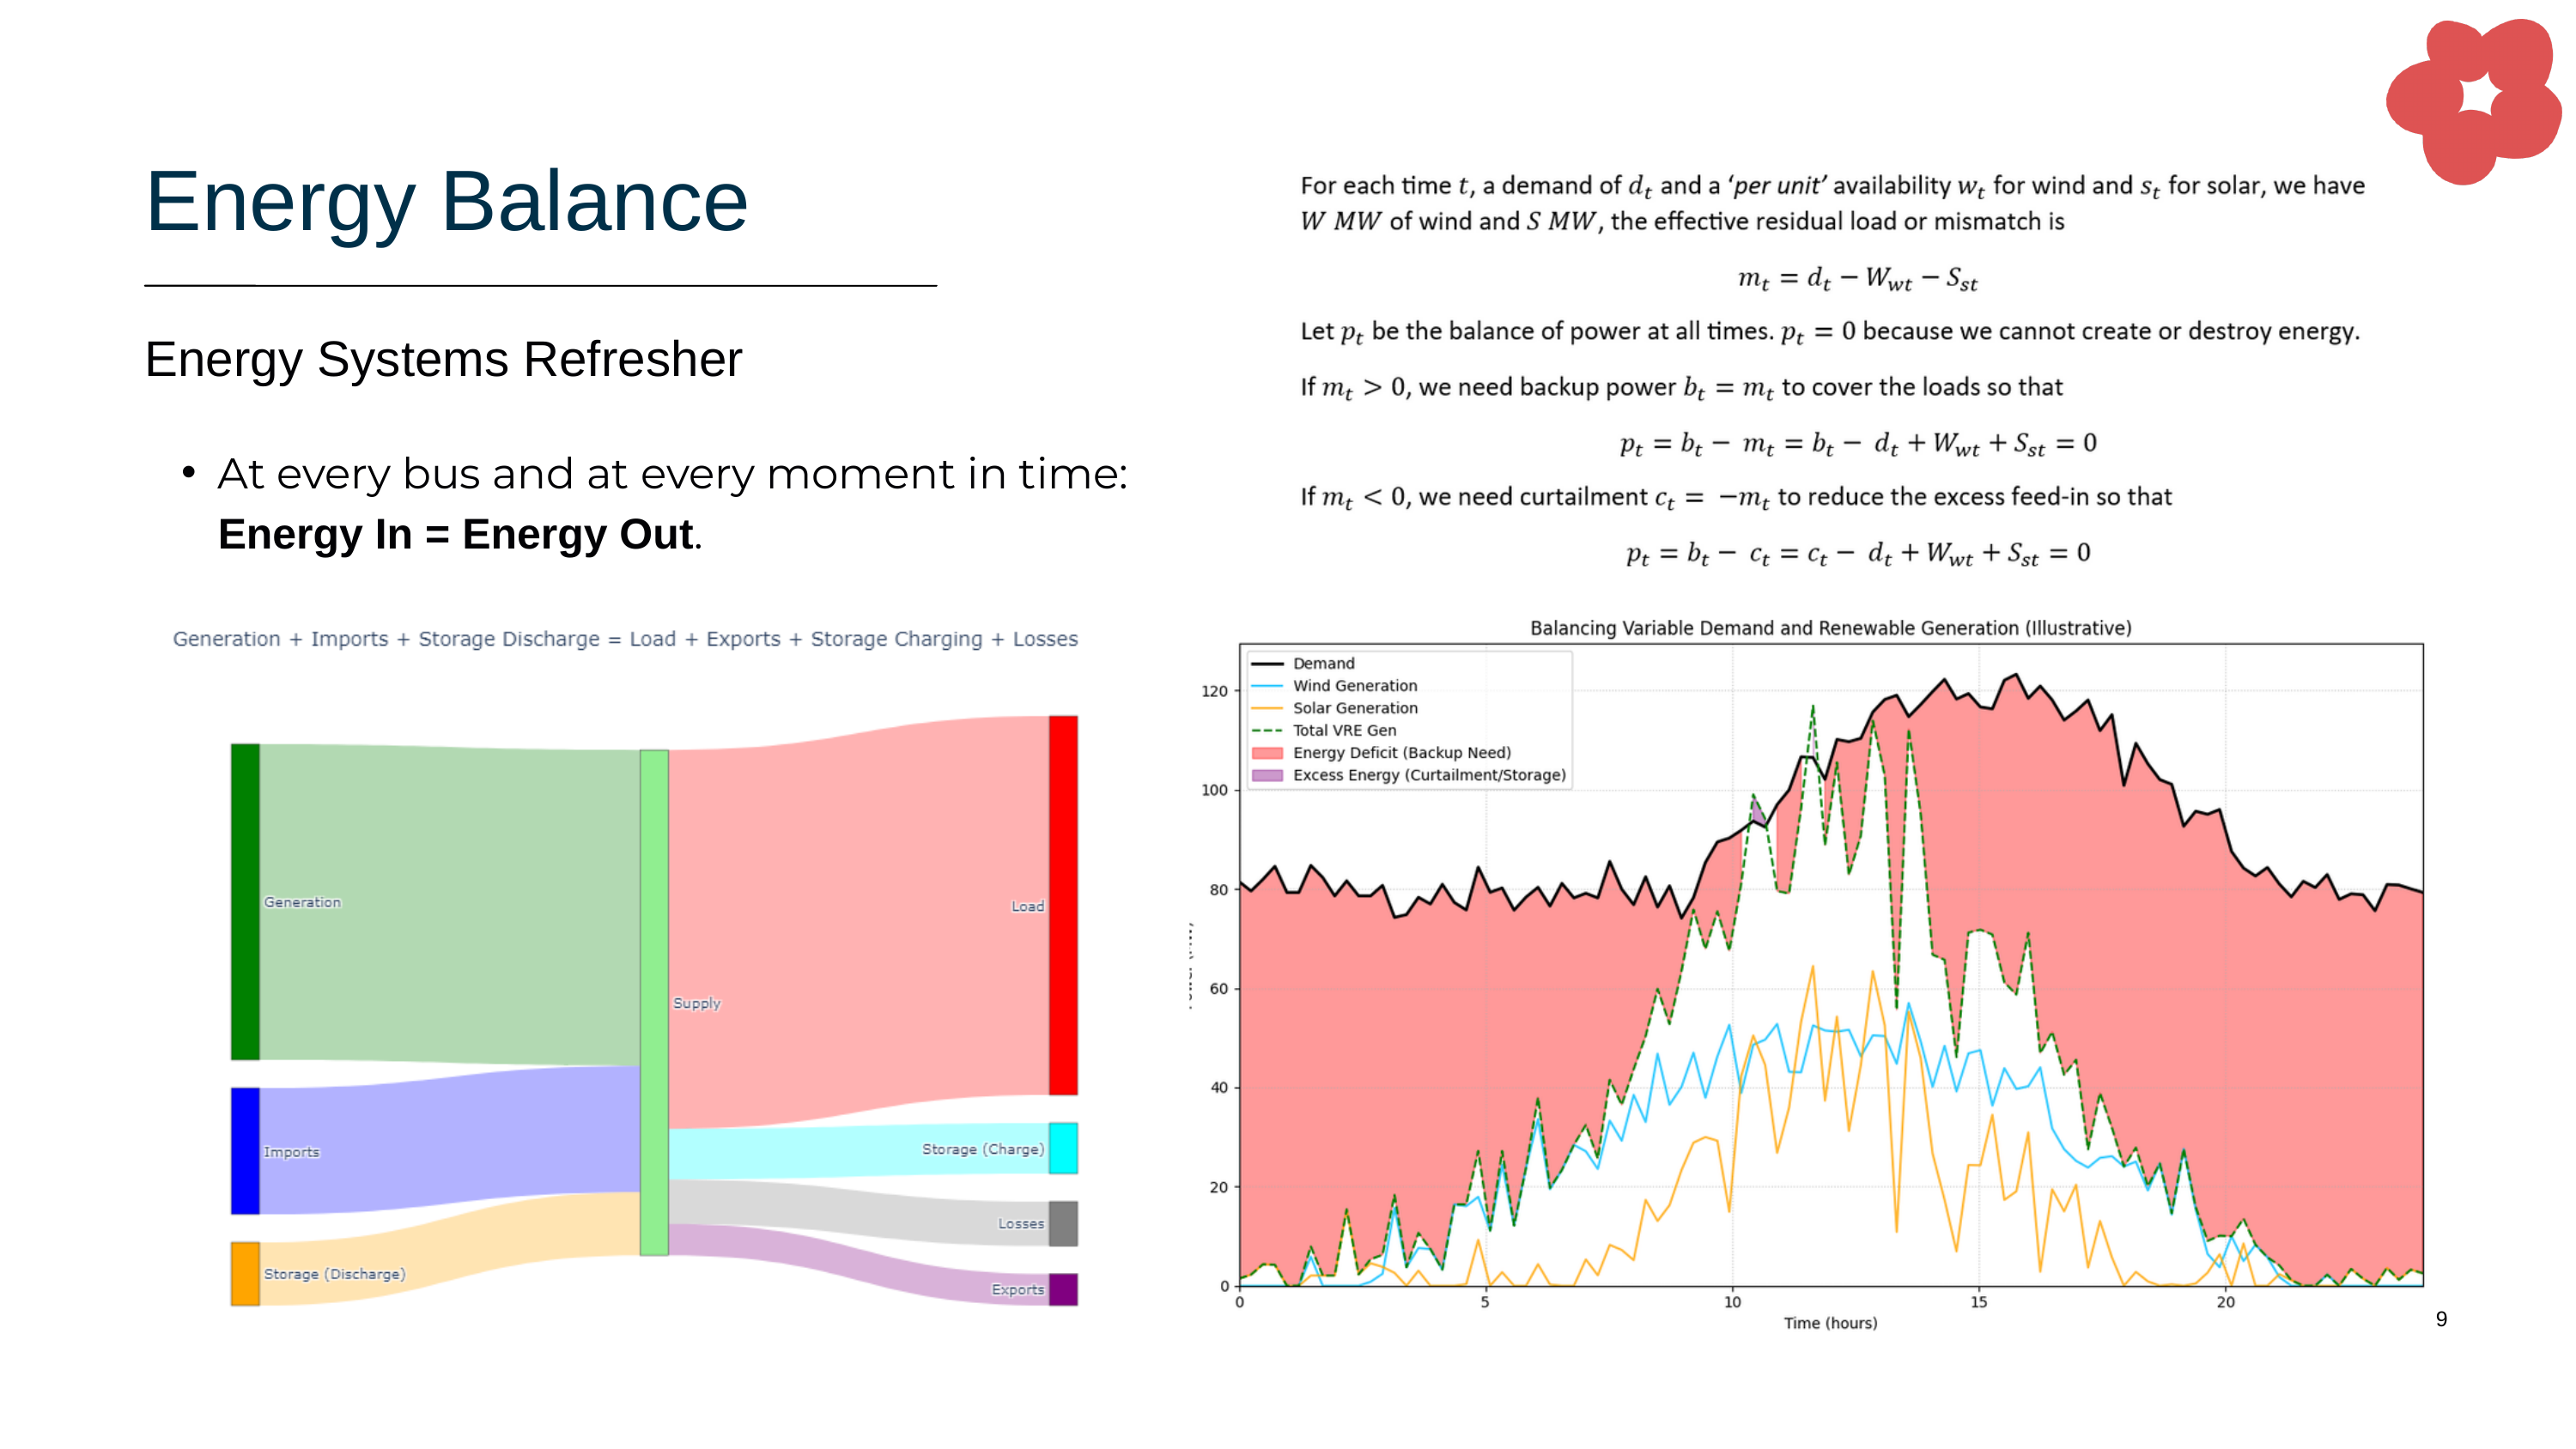

Energy Balance

Energy Systems Refresher

At every bus and at every moment in time: Energy In = Energy Out.

9